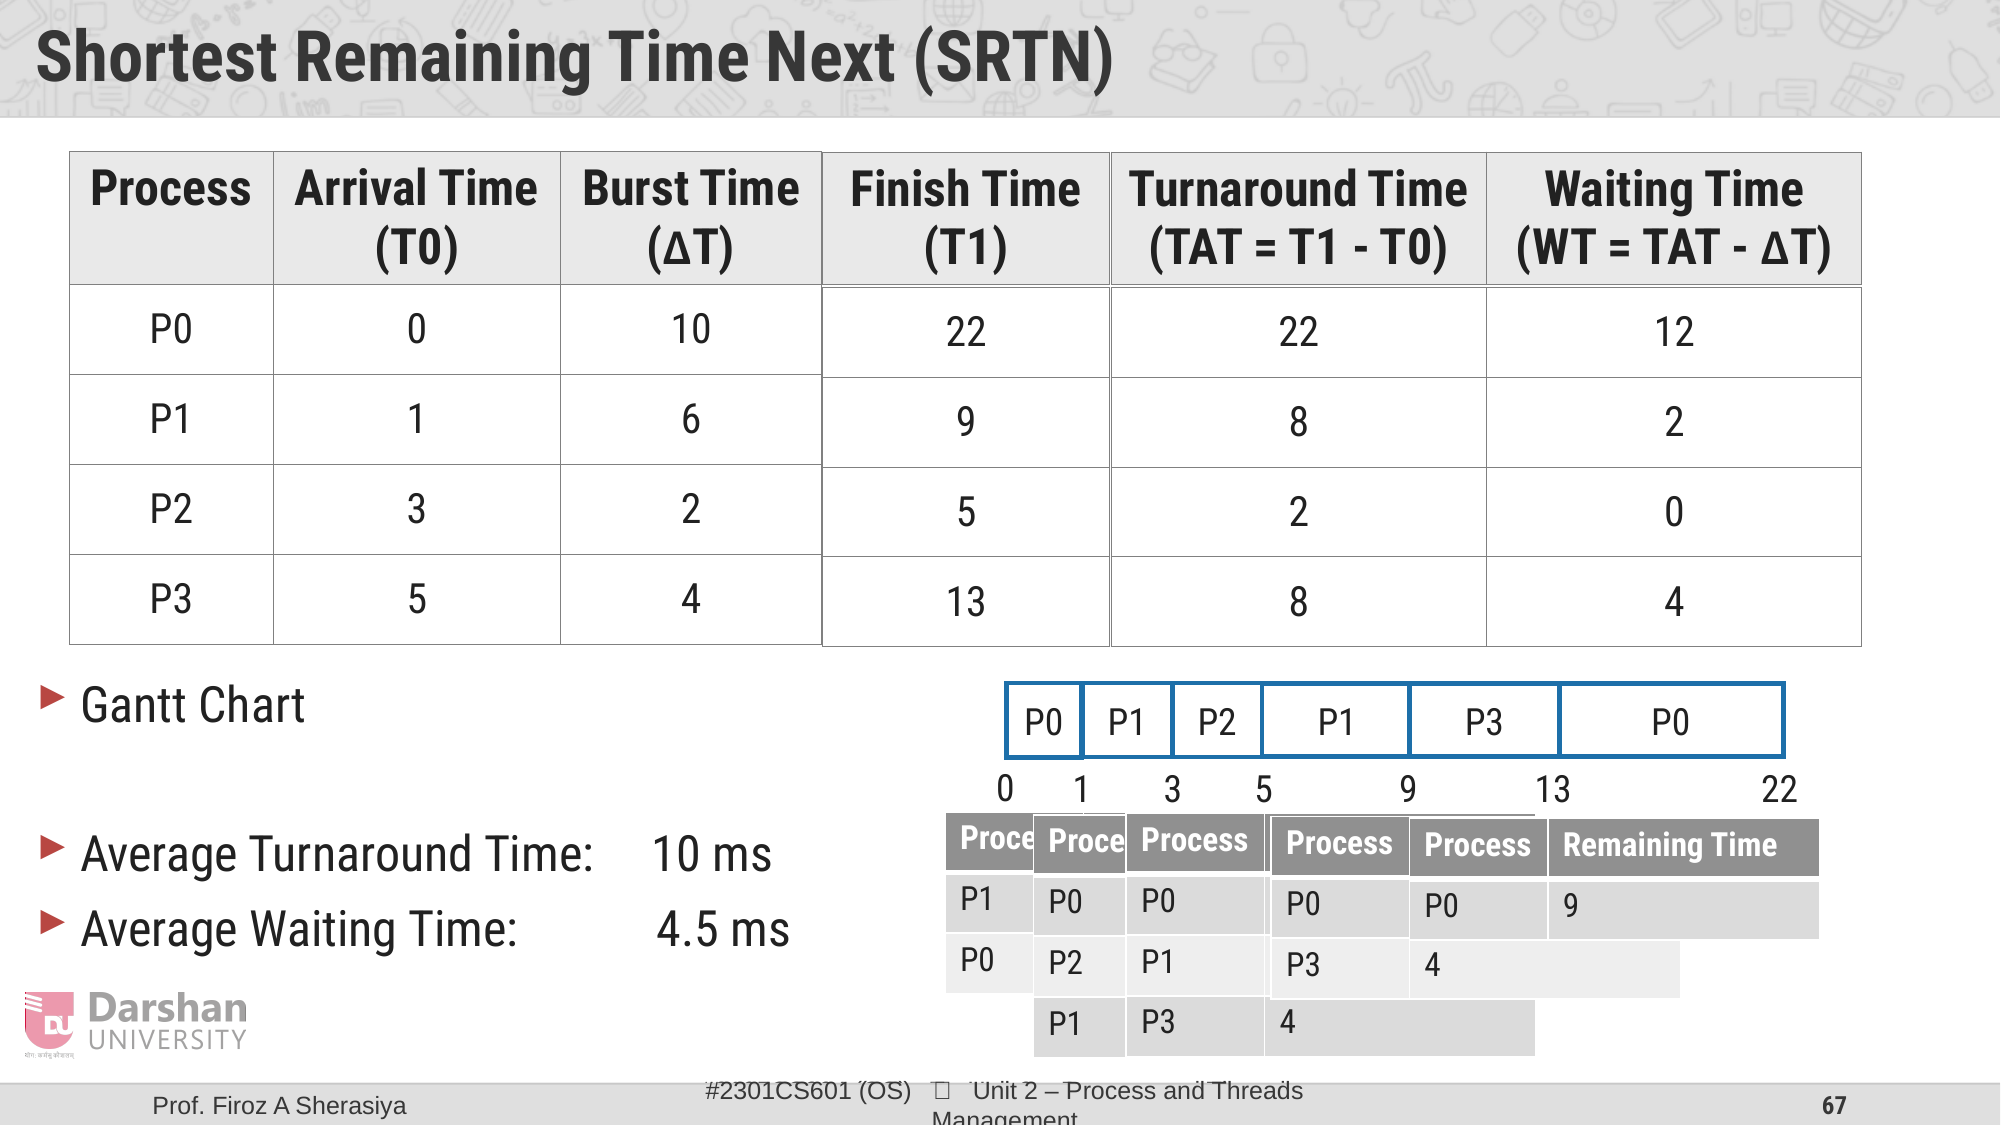

# Shortest Remaining Time Next (SRTN)

Gantt Chart

Average Turnaround Time:     10 ms
Average Waiting Time:            4.5 ms
| Process | Arrival Time (T0) | Burst Time (ΔT) |
| --- | --- | --- |
| P0 | 0 | 10 |
| P1 | 1 | 6 |
| P2 | 3 | 2 |
| P3 | 5 | 4 |
| Finish Time (T1) |
| --- |
| Turnaround Time (TAT = T1 - T0) |
| --- |
| Waiting Time (WT = TAT - ΔT) |
| --- |
| 22 |
| --- |
| 22 |
| --- |
| 12 |
| --- |
| 9 |
| --- |
| 8 |
| --- |
| 2 |
| --- |
| 5 |
| --- |
| 2 |
| --- |
| 0 |
| --- |
| 13 |
| --- |
| 8 |
| --- |
| 4 |
| --- |
P0
P1
P2
P1
P3
P0
0
1
3
5
9
13
22
| Process | Remaining Time |
| --- | --- |
| P1 | 6 |
| P0 | 9 |
| Process | Remaining Time |
| --- | --- |
| P0 | 9 |
| P1 | 4 |
| P3 | 4 |
| Process | Remaining Time |
| --- | --- |
| P0 | 9 |
| P2 | 2 |
| P1 | 4 |
| Process | Remaining Time |
| --- | --- |
| P0 | 9 |
| P3 | 4 |
| Process | Remaining Time |
| --- | --- |
| P0 | 9 |